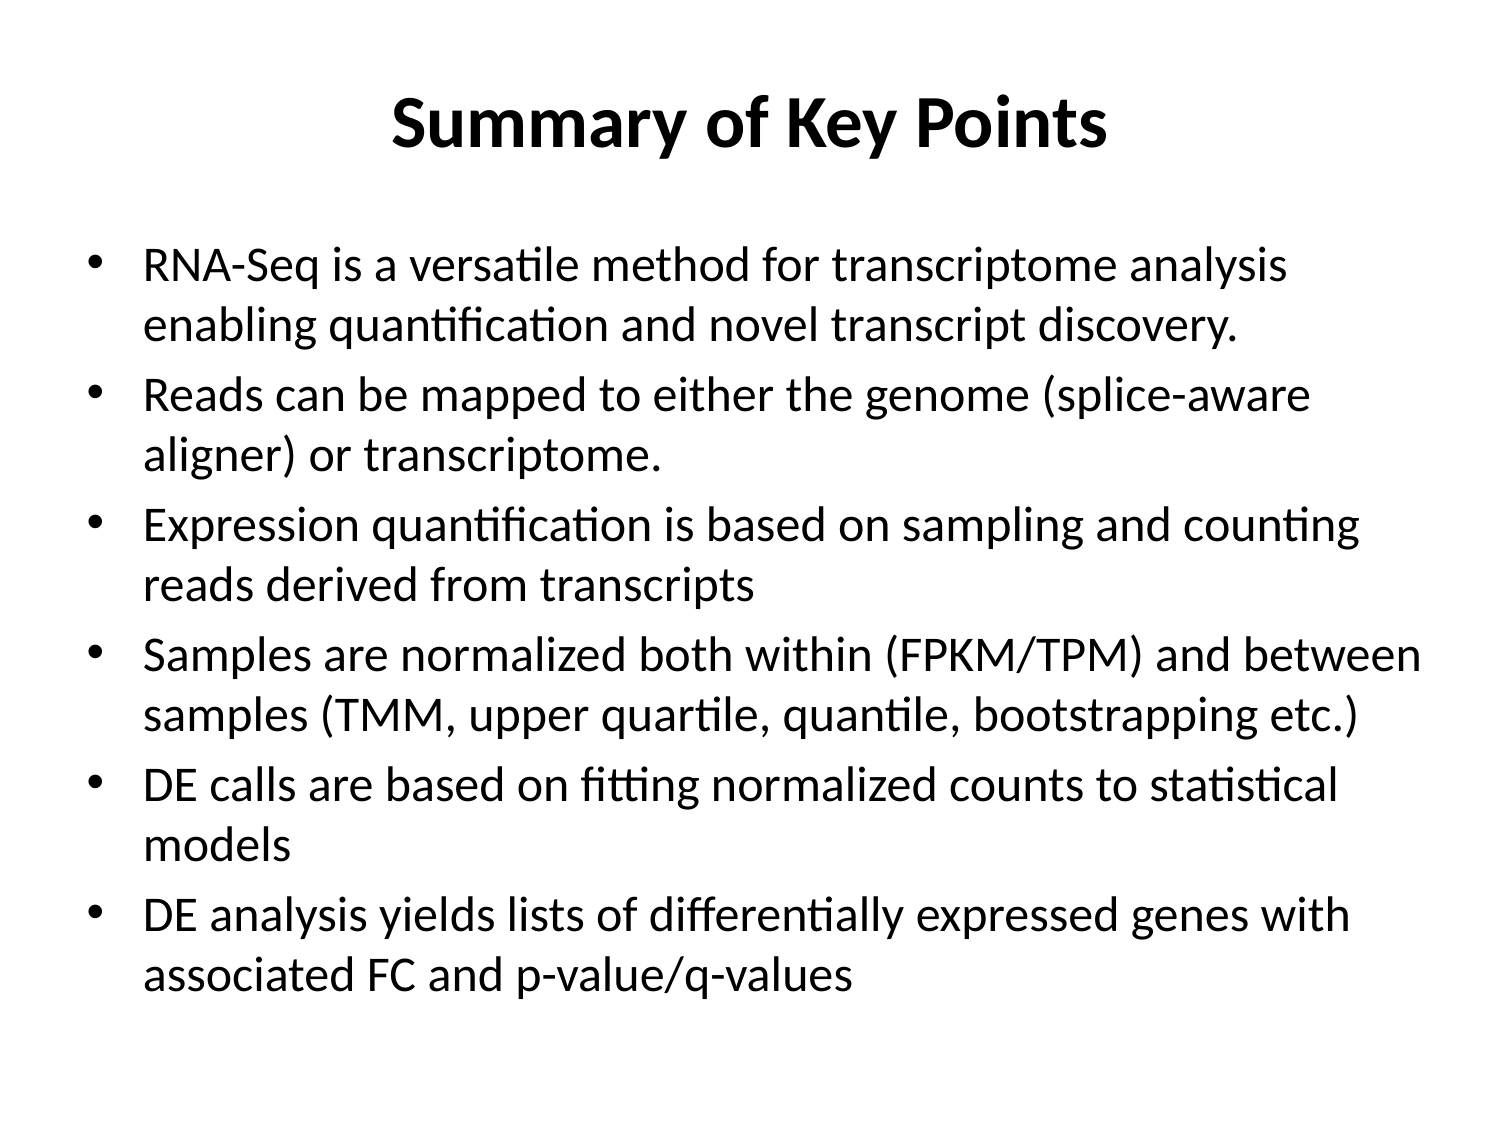

# Summary of Key Points
RNA-Seq is a versatile method for transcriptome analysis enabling quantification and novel transcript discovery.
Reads can be mapped to either the genome (splice-aware aligner) or transcriptome.
Expression quantification is based on sampling and counting reads derived from transcripts
Samples are normalized both within (FPKM/TPM) and between samples (TMM, upper quartile, quantile, bootstrapping etc.)
DE calls are based on fitting normalized counts to statistical models
DE analysis yields lists of differentially expressed genes with associated FC and p-value/q-values